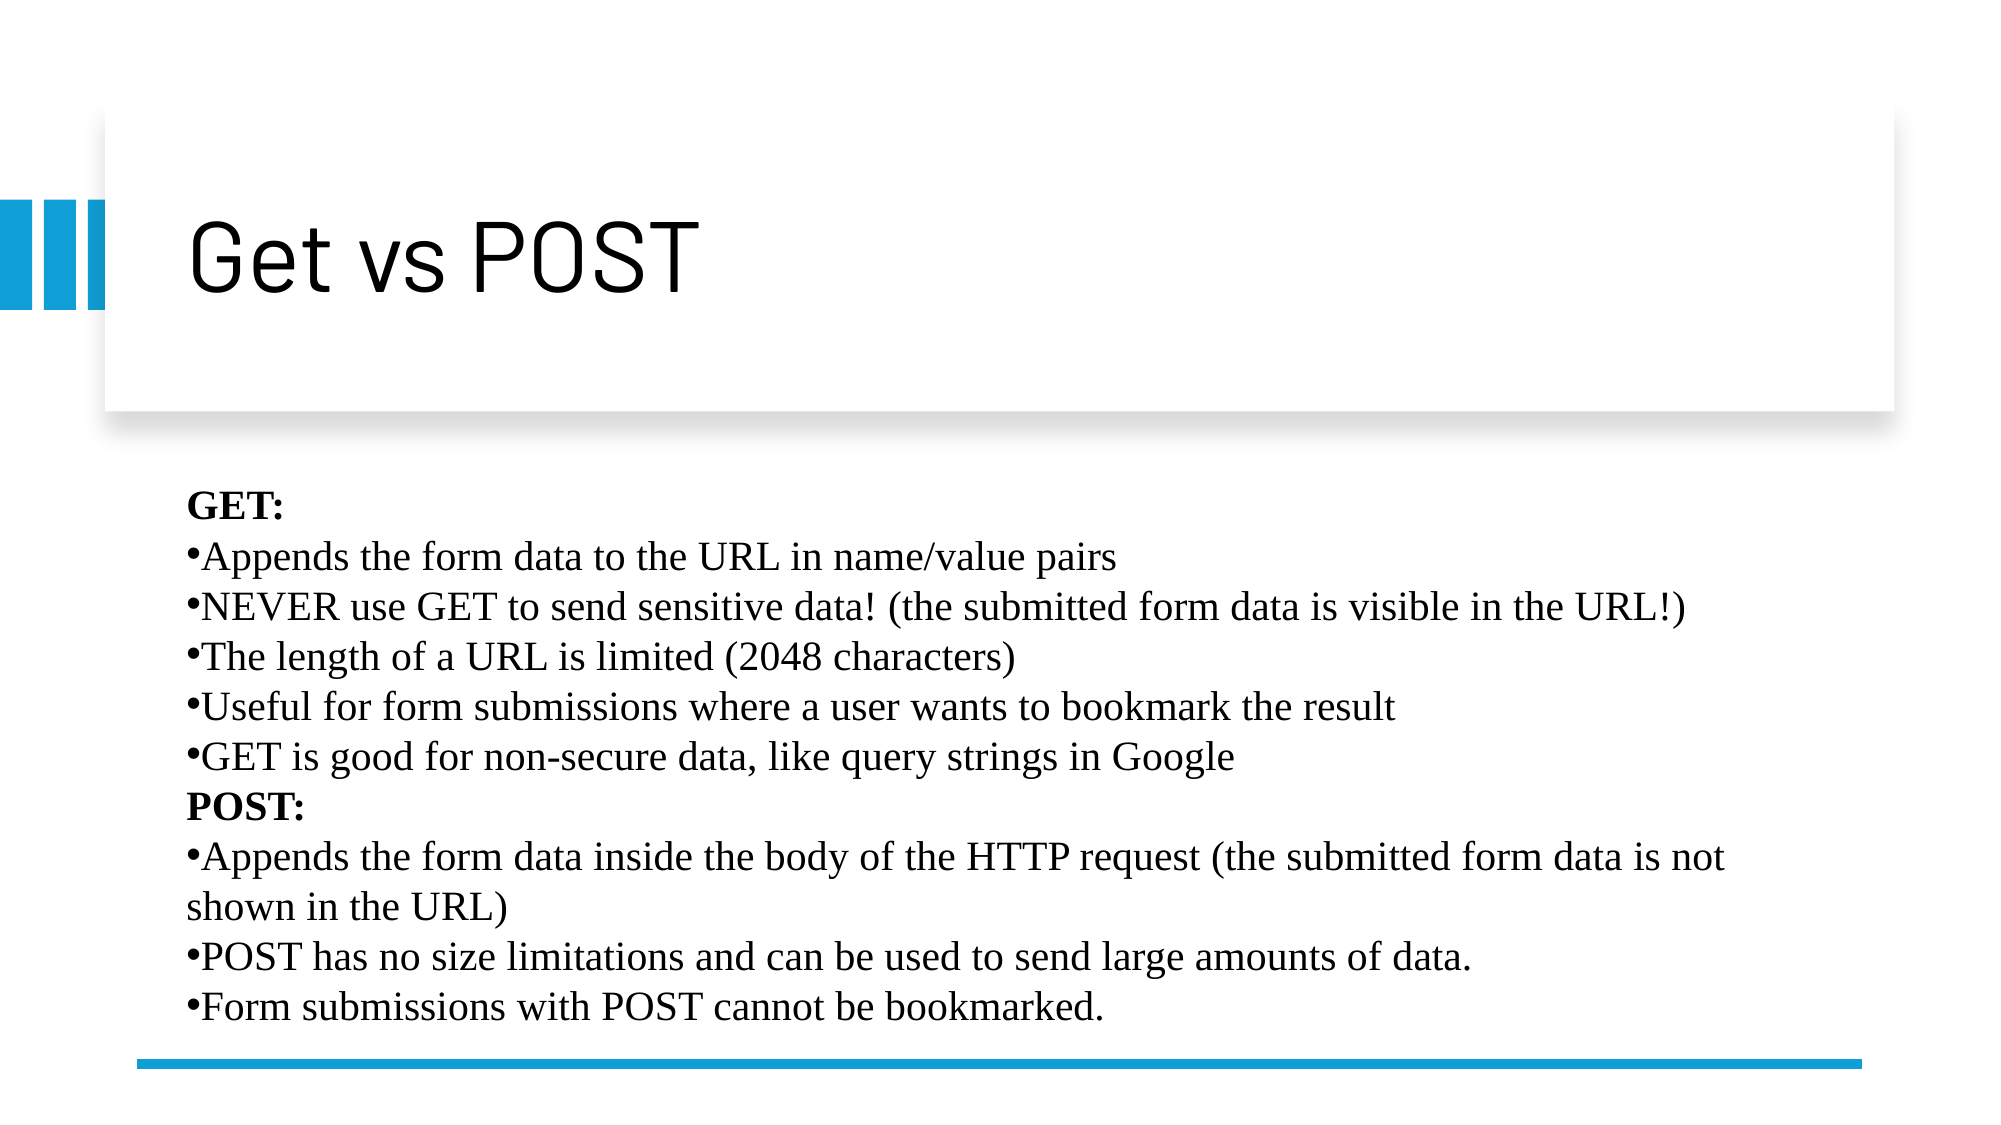

Get vs POST

GET:
Appends the form data to the URL in name/value pairs
NEVER use GET to send sensitive data! (the submitted form data is visible in the URL!)
The length of a URL is limited (2048 characters)
Useful for form submissions where a user wants to bookmark the result
GET is good for non-secure data, like query strings in Google
POST:
Appends the form data inside the body of the HTTP request (the submitted form data is not shown in the URL)
POST has no size limitations and can be used to send large amounts of data.
Form submissions with POST cannot be bookmarked.